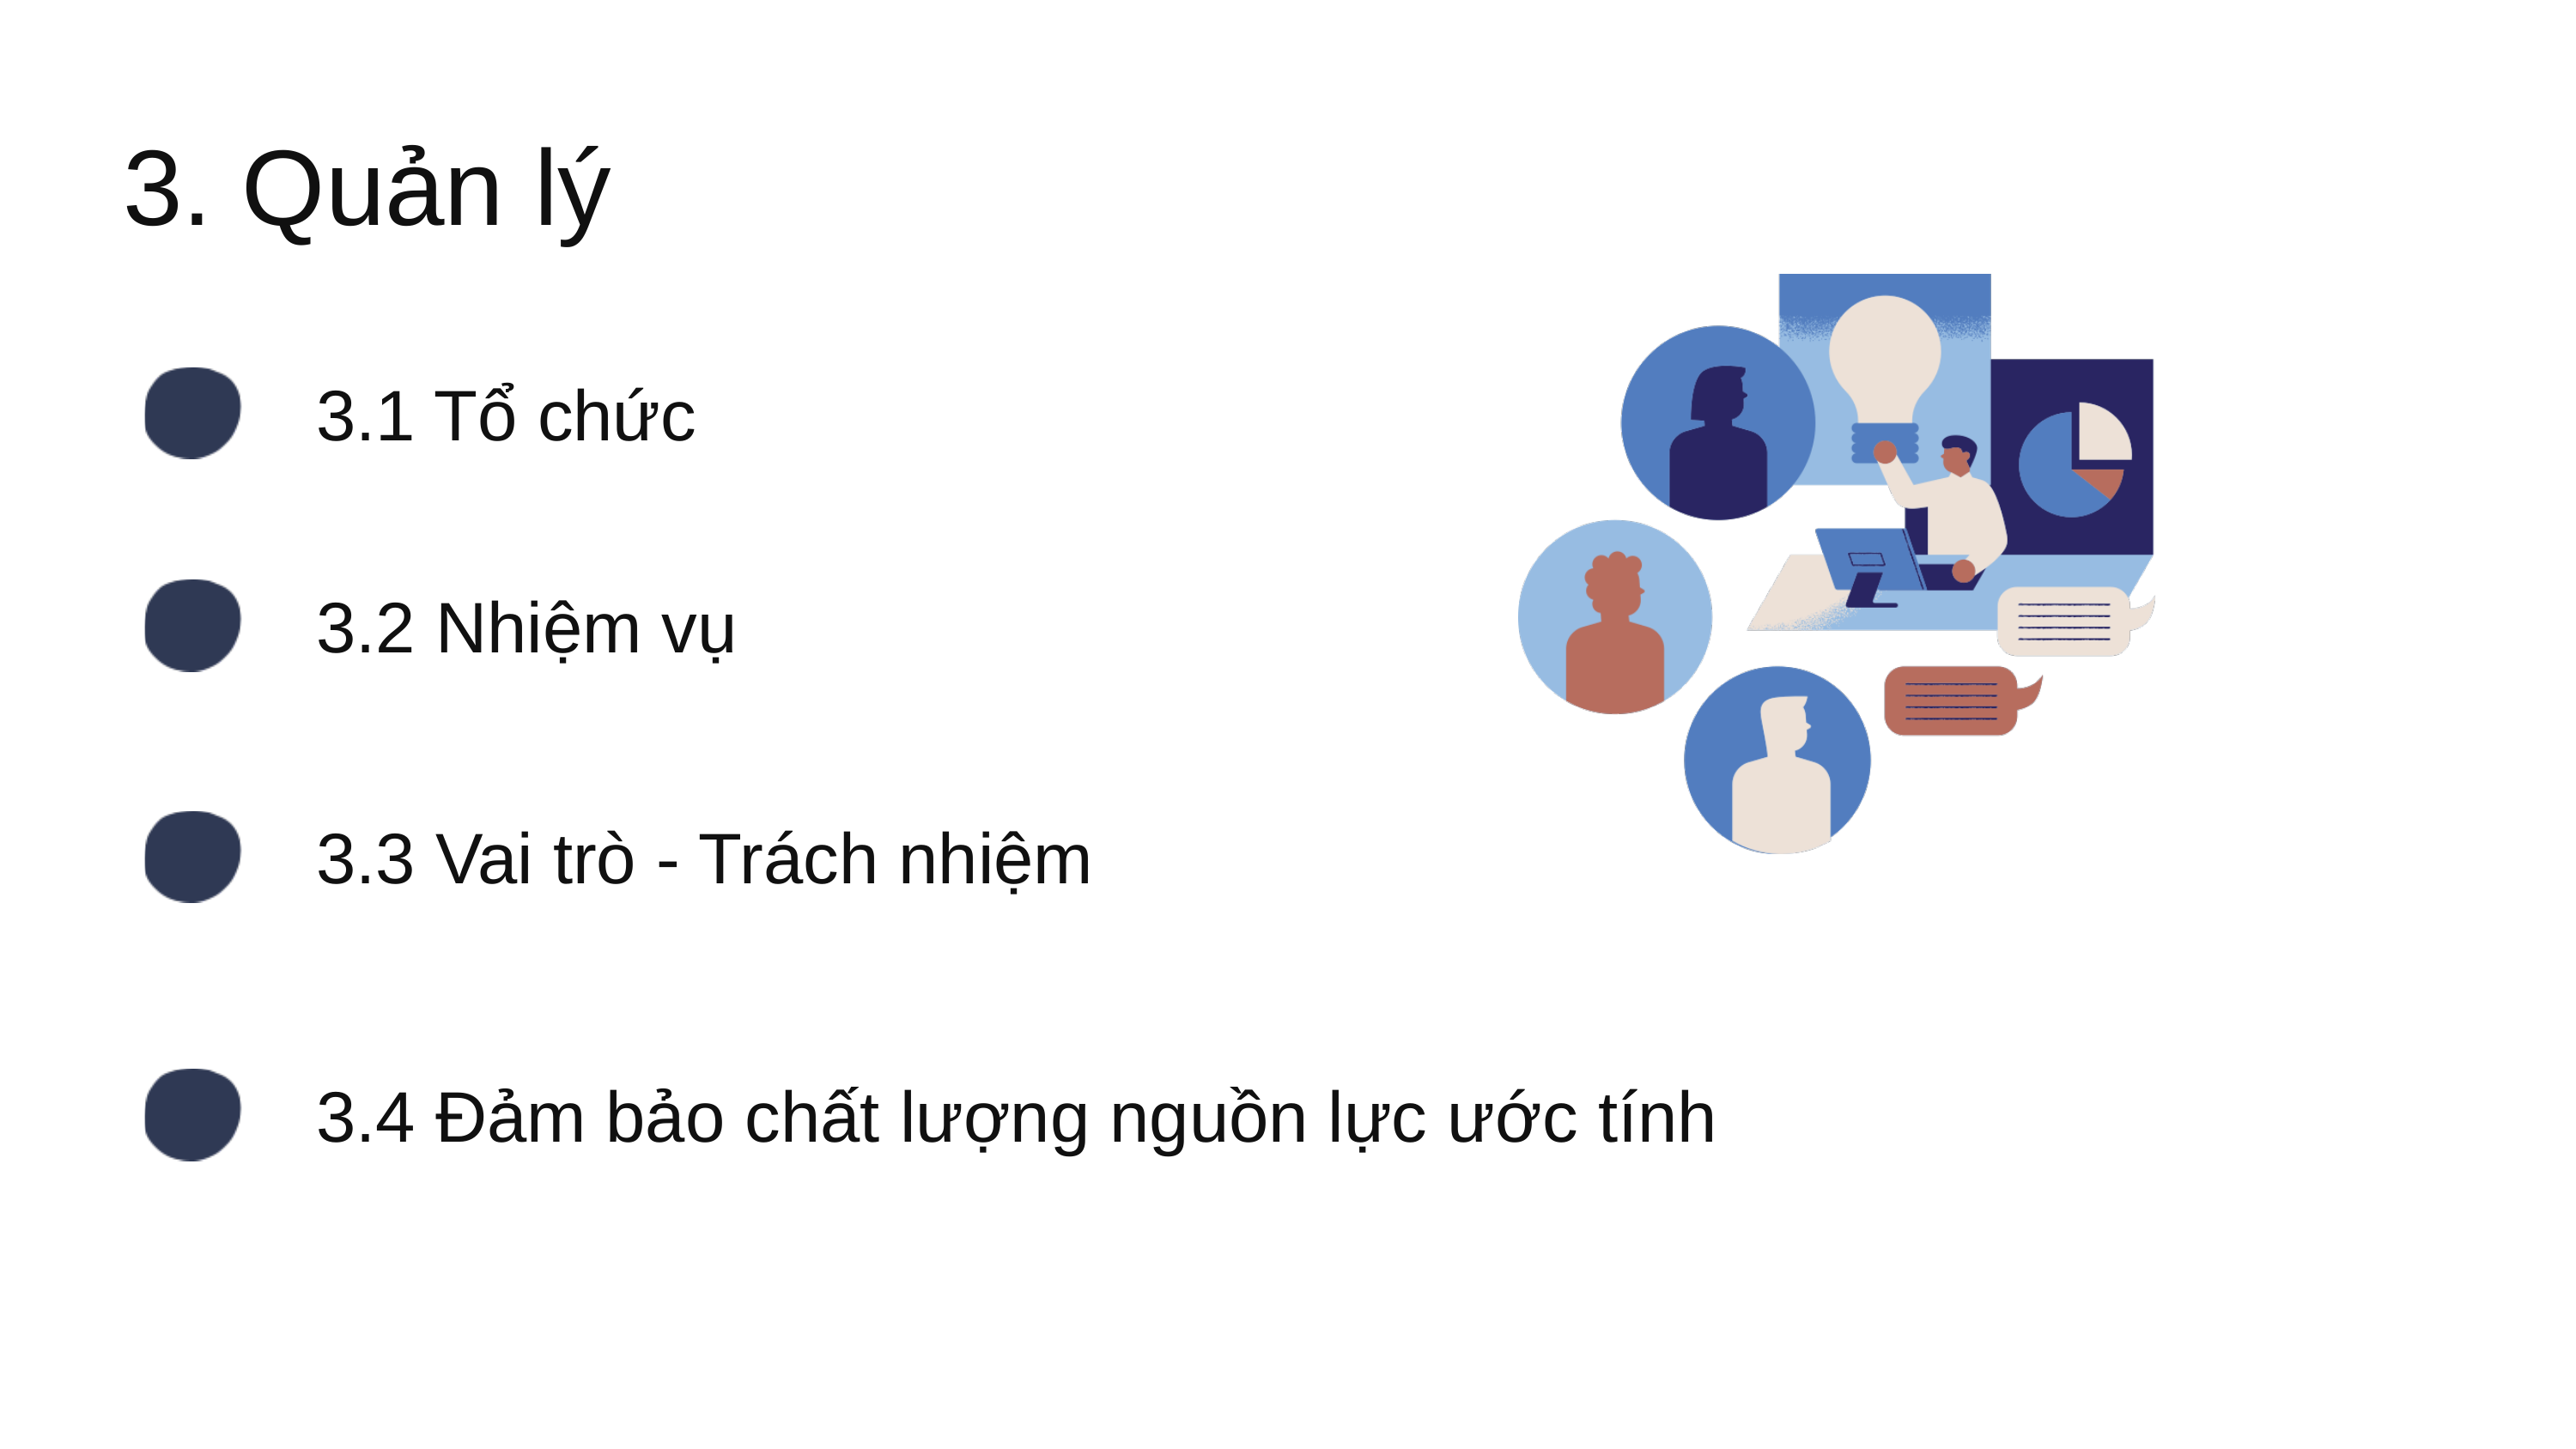

3. Quản lý

3.1 Tổ chức

3.2 Nhiệm vụ

3.3 Vai trò - Trách nhiệm

3.4 Đảm bảo chất lượng nguồn lực ước tính